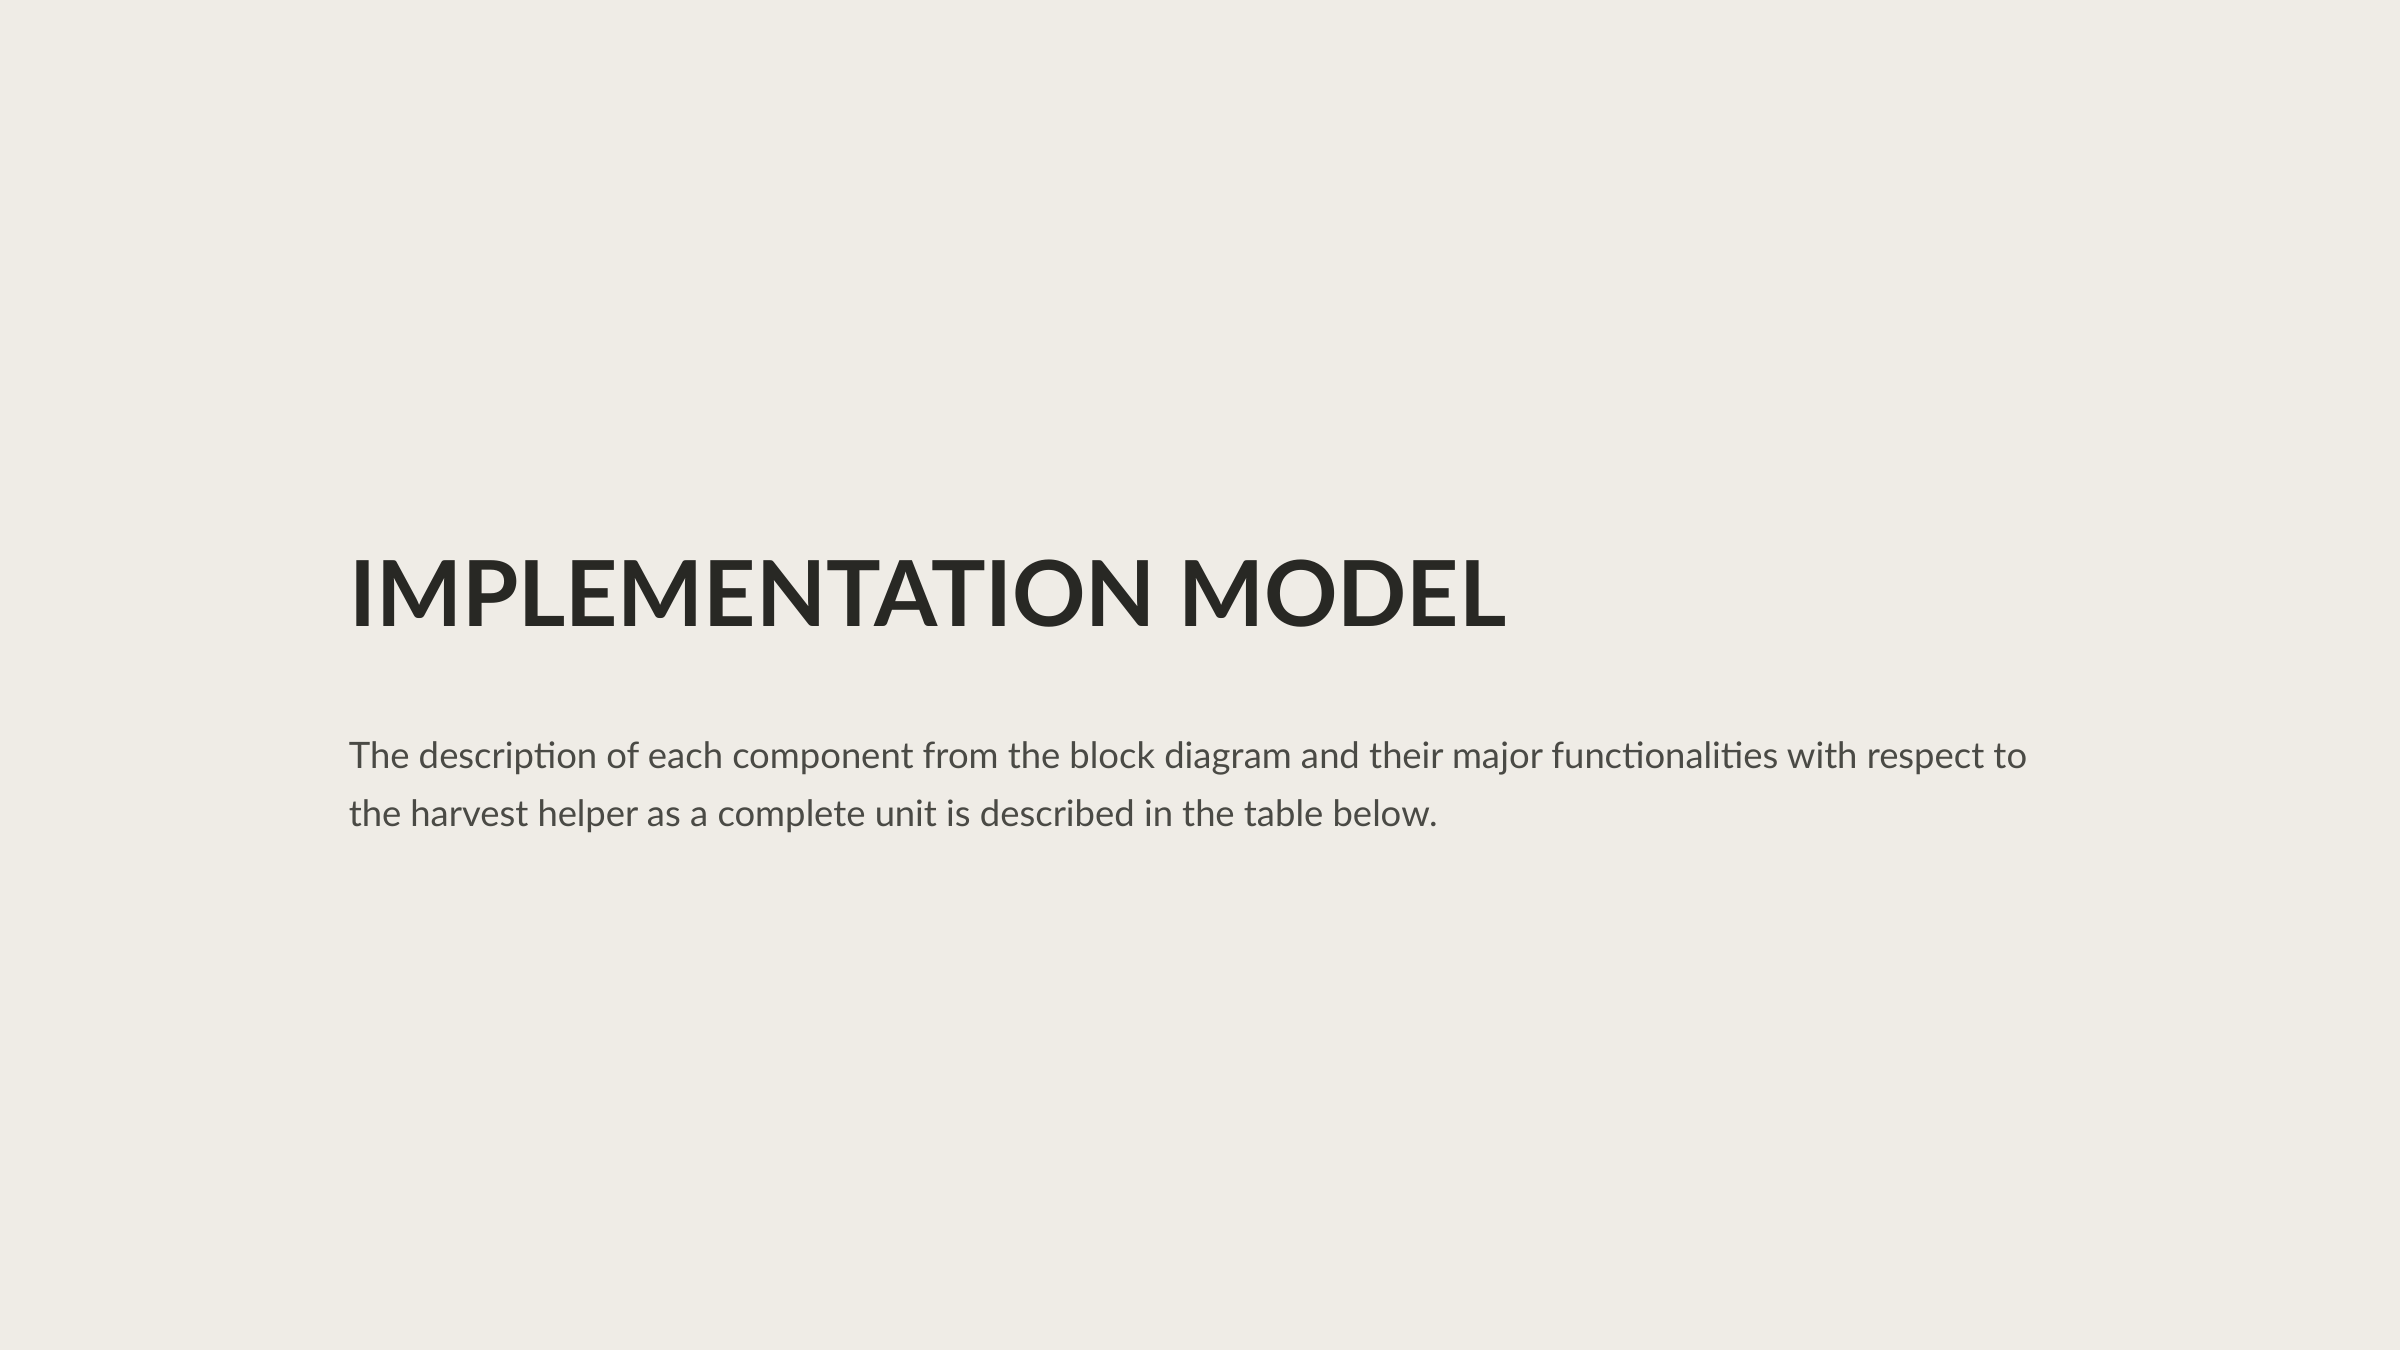

IMPLEMENTATION MODEL
The description of each component from the block diagram and their major functionalities with respect to the harvest helper as a complete unit is described in the table below.